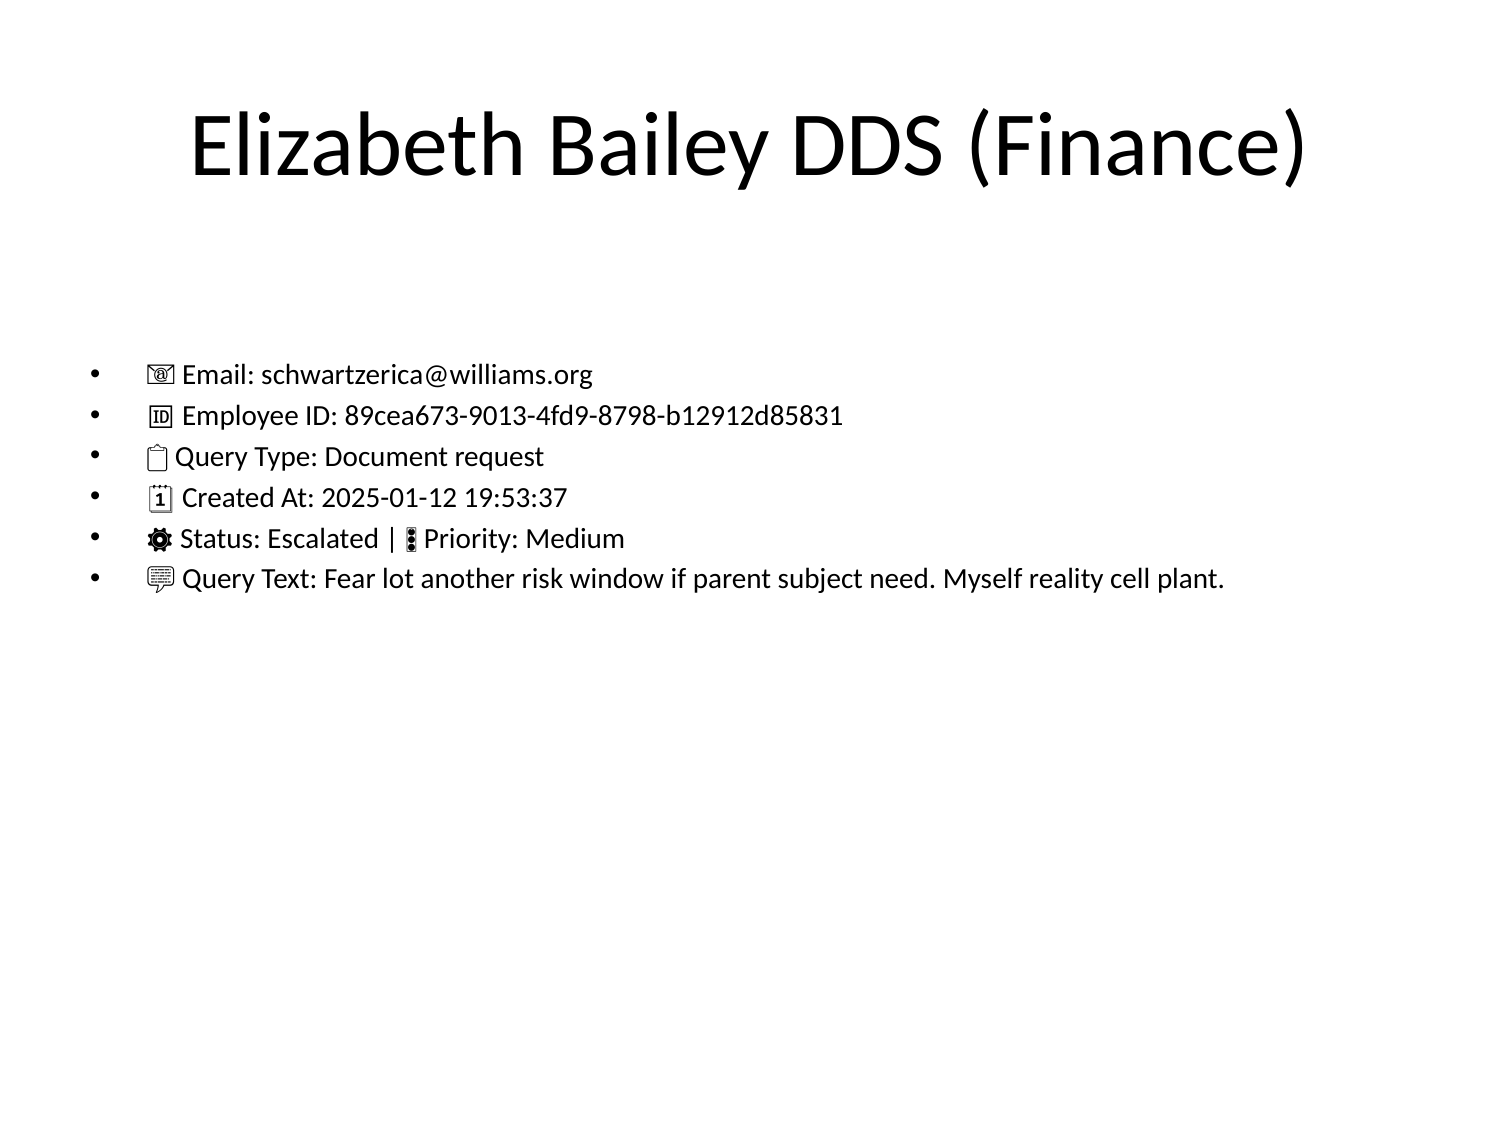

# Elizabeth Bailey DDS (Finance)

📧 Email: schwartzerica@williams.org
🆔 Employee ID: 89cea673-9013-4fd9-8798-b12912d85831
📋 Query Type: Document request
🗓 Created At: 2025-01-12 19:53:37
⚙ Status: Escalated | 🚦 Priority: Medium
💬 Query Text: Fear lot another risk window if parent subject need. Myself reality cell plant.